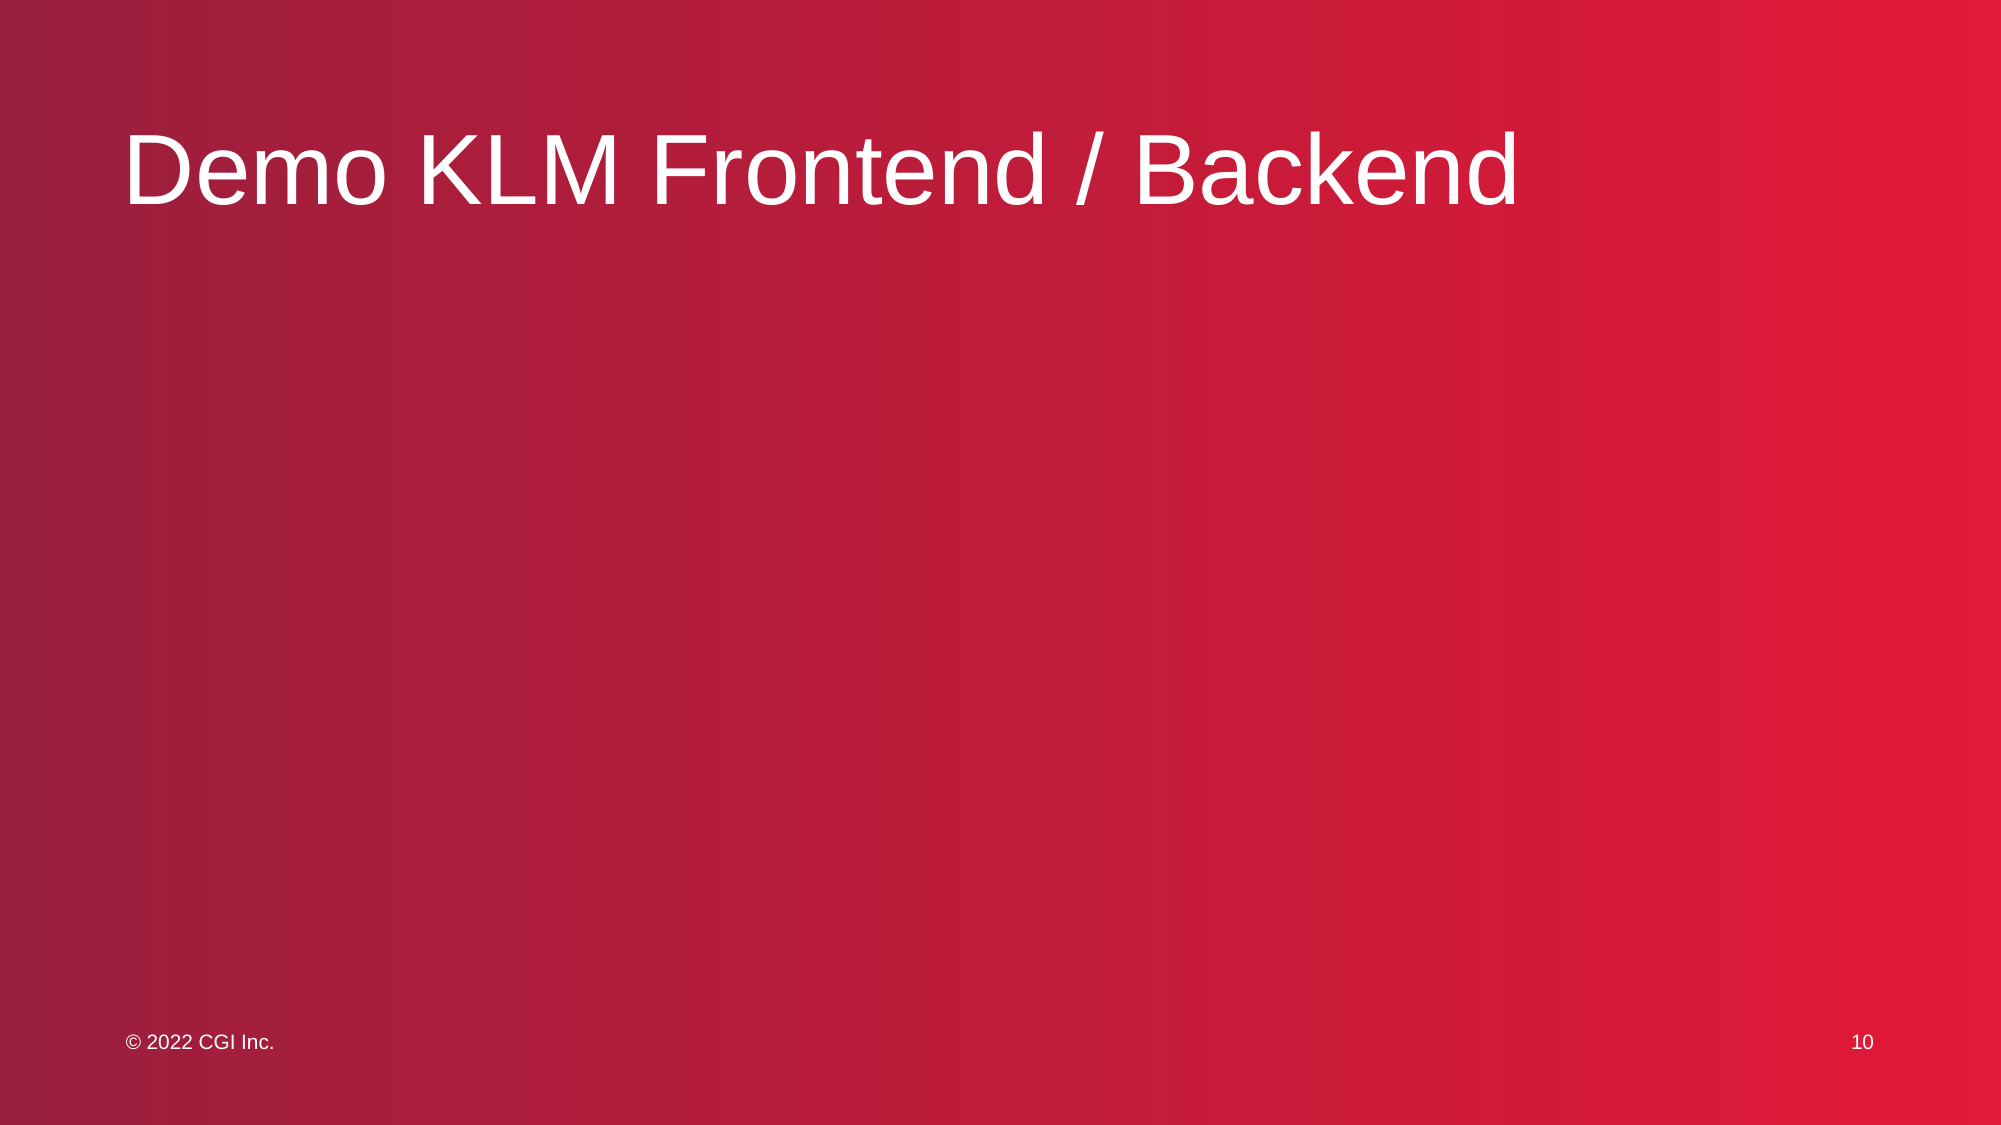

# Demo KLM Frontend / Backend

10